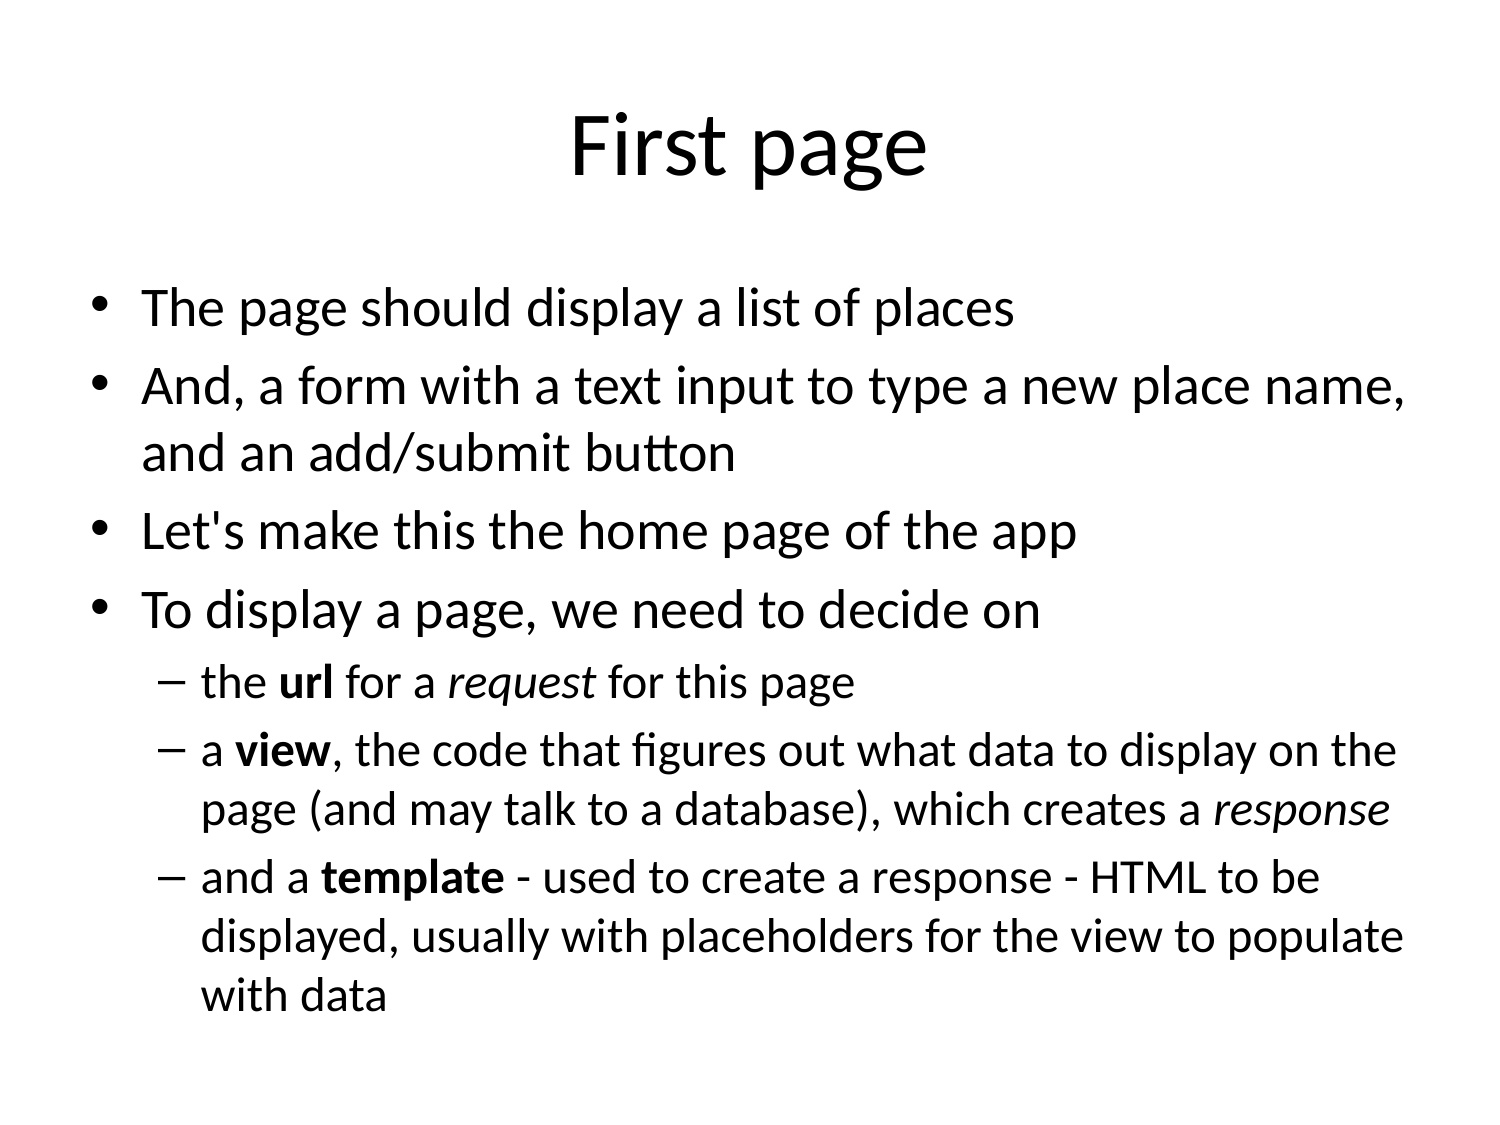

# First page
The page should display a list of places
And, a form with a text input to type a new place name, and an add/submit button
Let's make this the home page of the app
To display a page, we need to decide on
the url for a request for this page
a view, the code that figures out what data to display on the page (and may talk to a database), which creates a response
and a template - used to create a response - HTML to be displayed, usually with placeholders for the view to populate with data